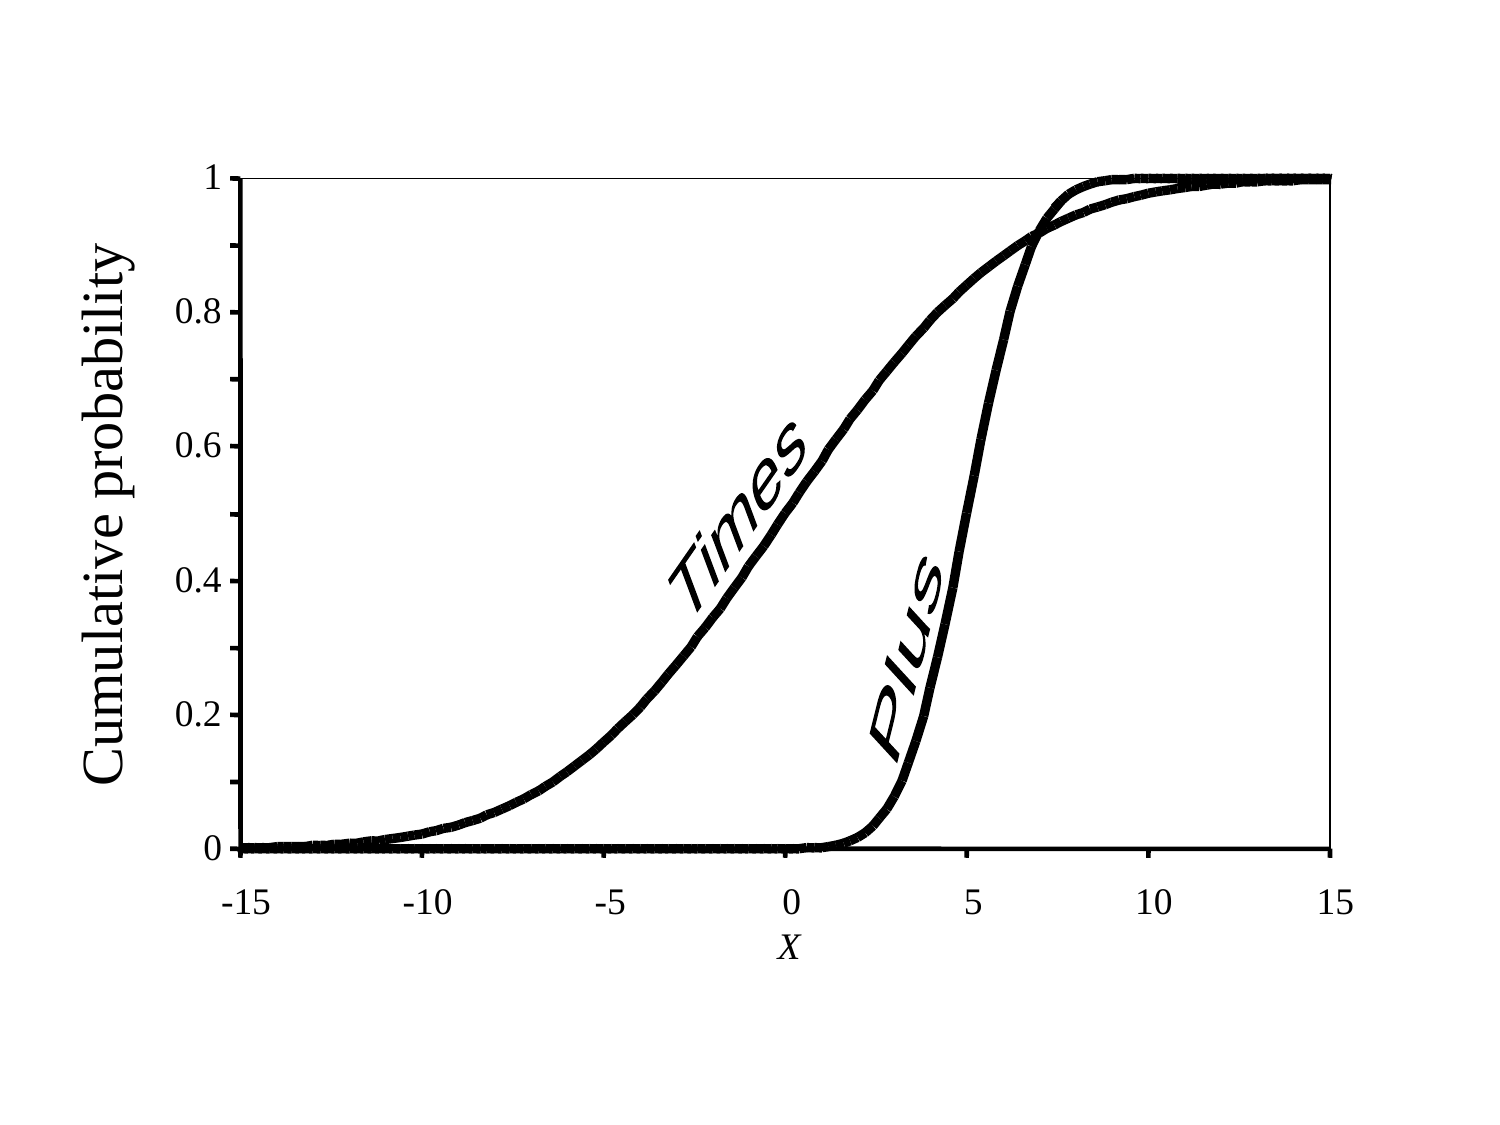

P(fPlus) = 2P(fTimes)
1

0.8

0.6
Times

Cumulative probability

0.4

Plus

0.2

0

-15
-10
-5
0
5
10
15
X